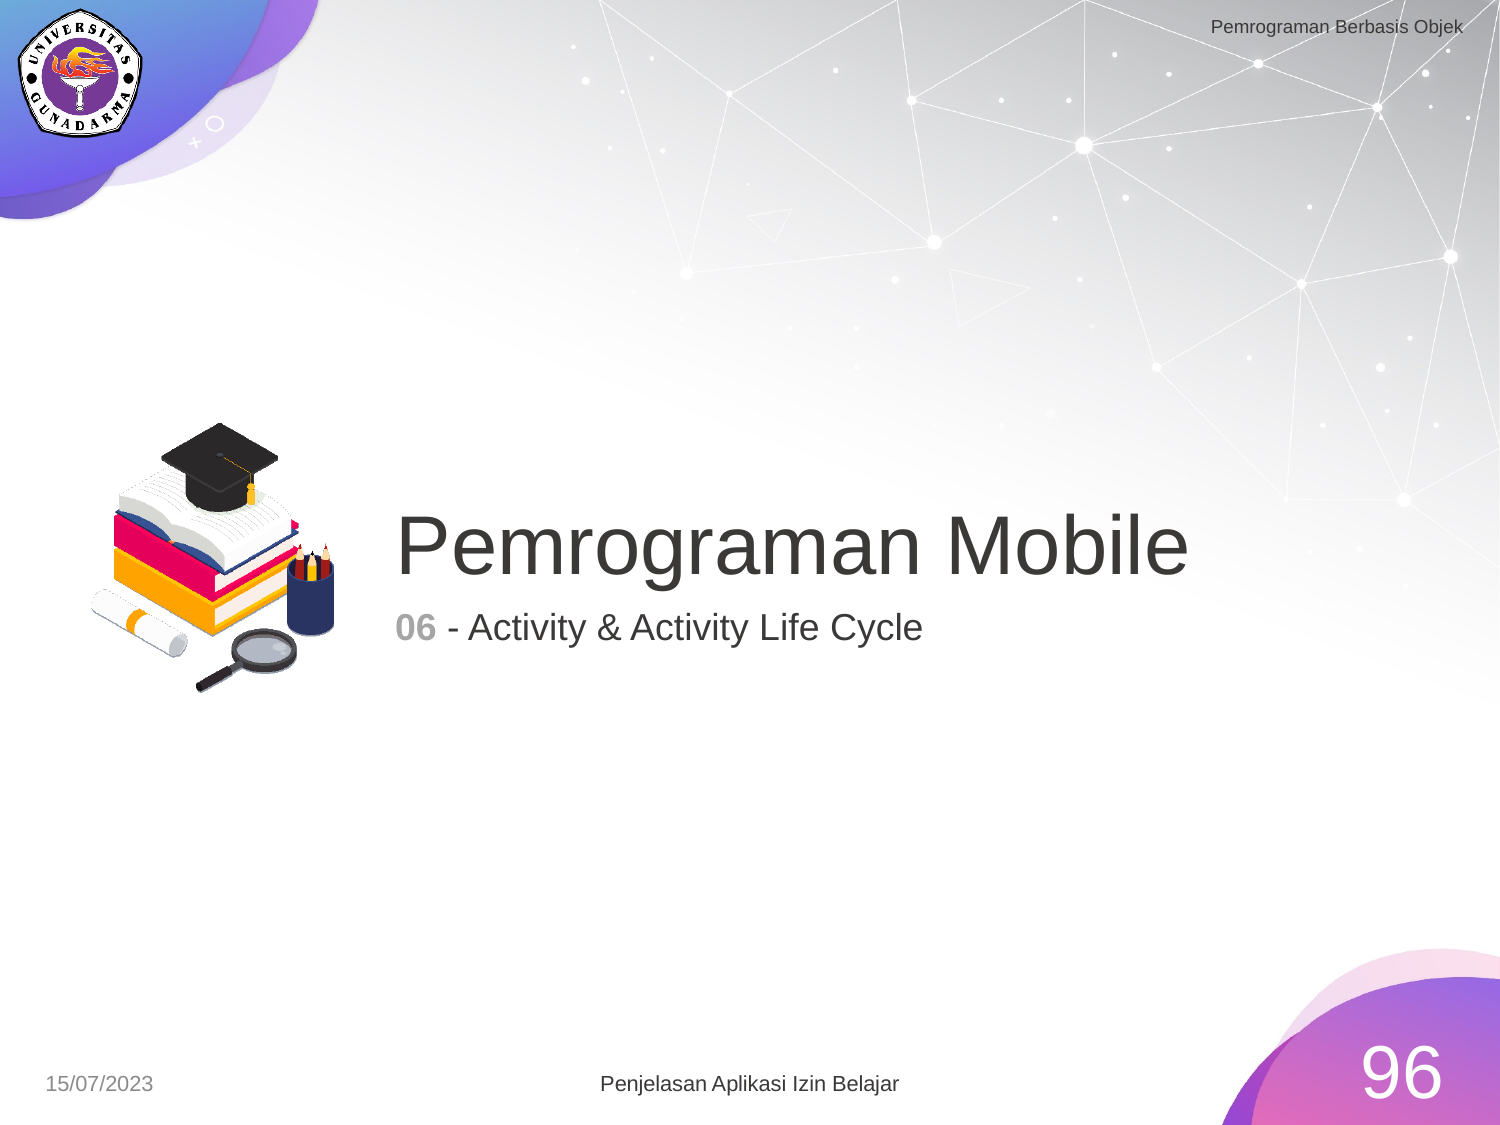

# Pemrograman Mobile
06 - Activity & Activity Life Cycle
96
15/07/2023
Penjelasan Aplikasi Izin Belajar